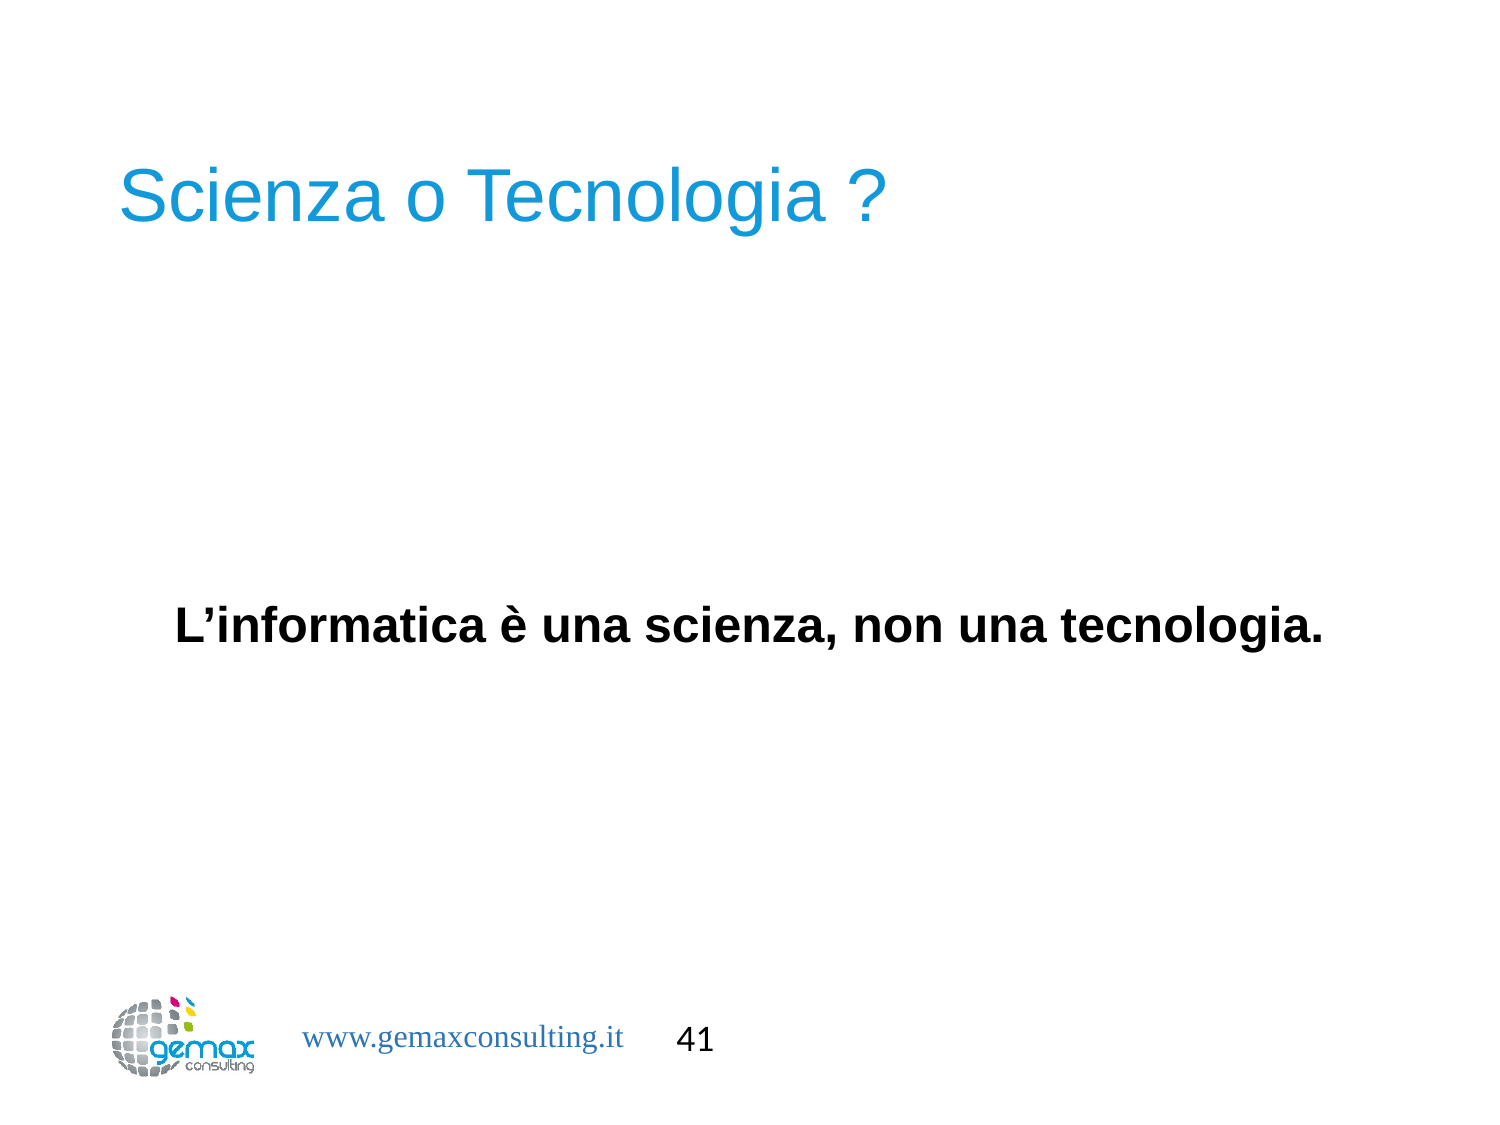

# Scienza o Tecnologia ?
L’informatica è una scienza, non una tecnologia.

41